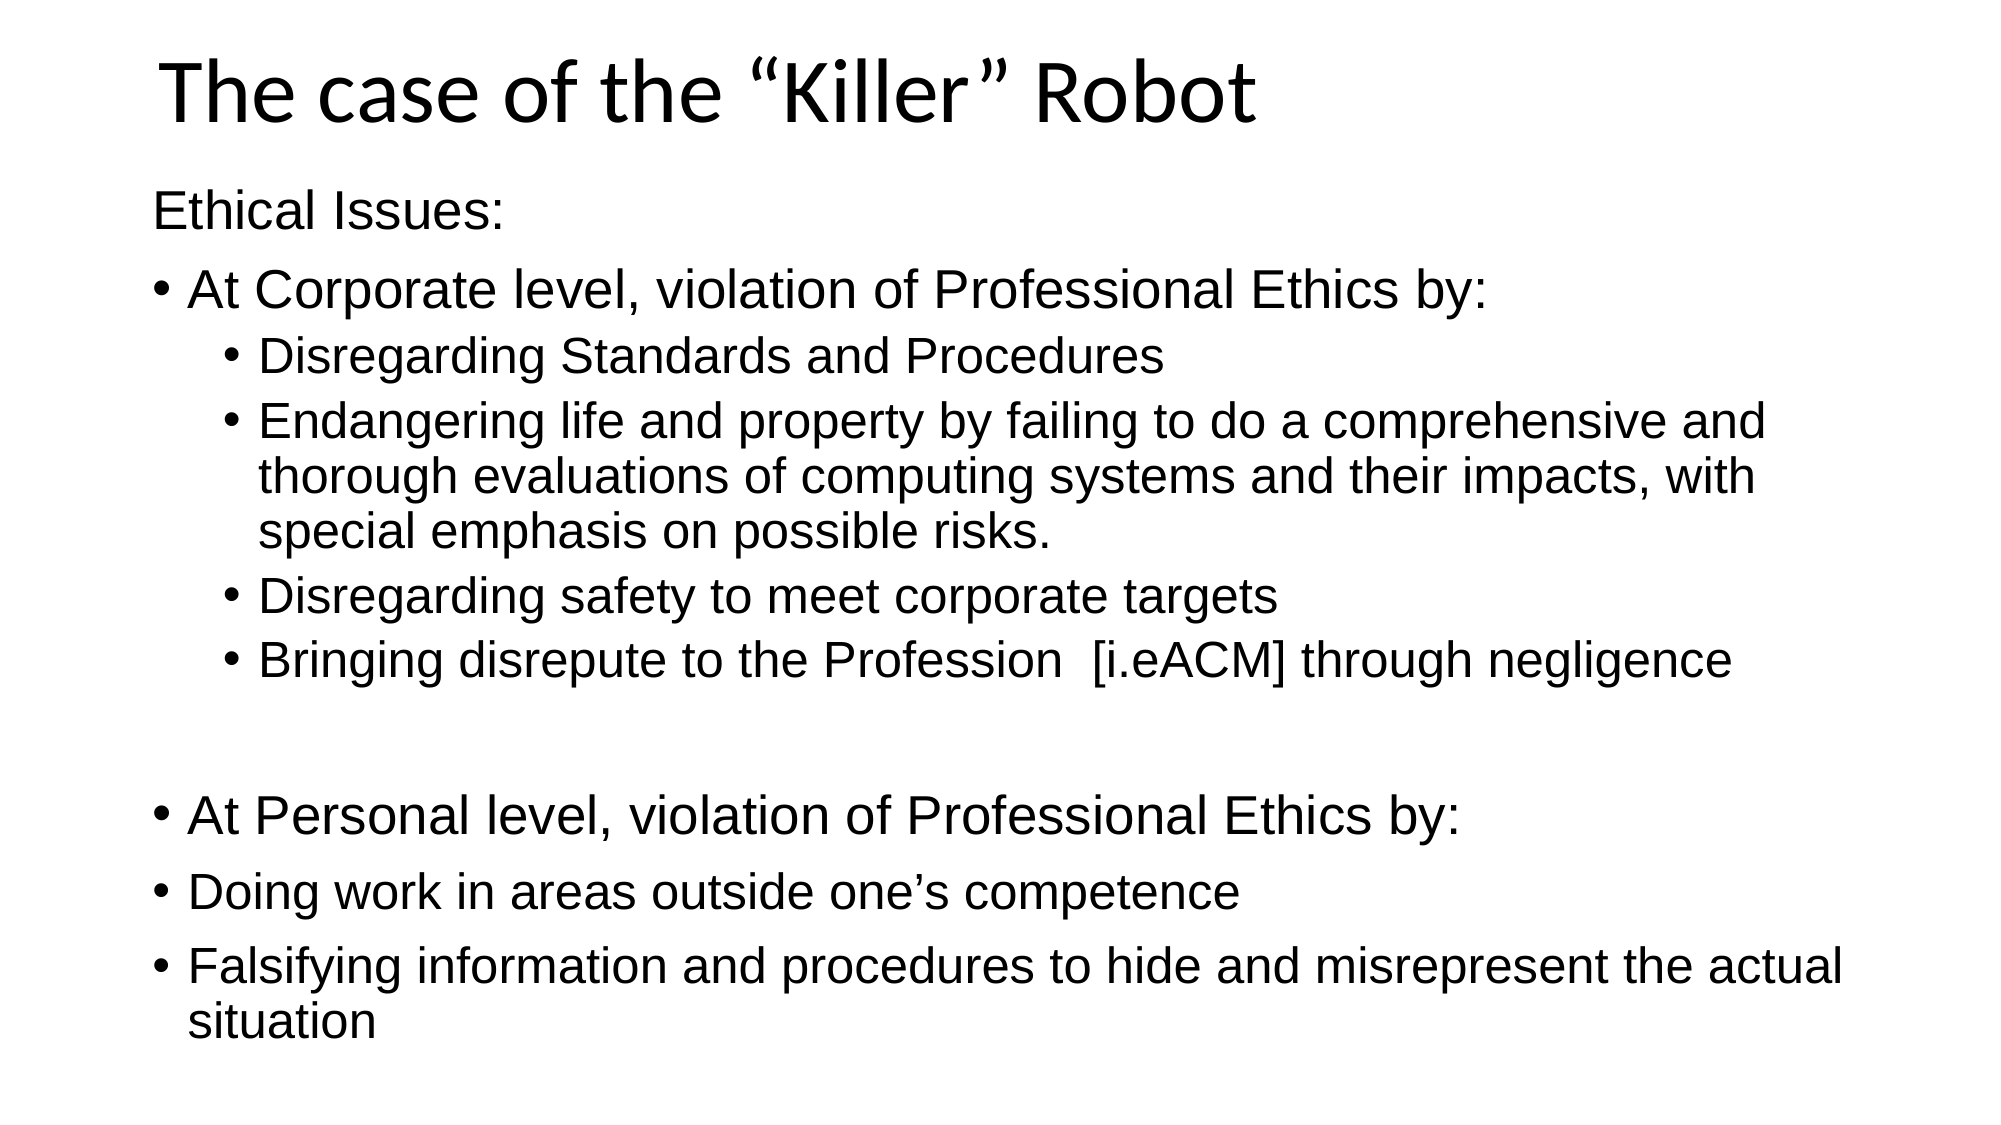

# The case of the “Killer” Robot
Ethical Issues:
At Corporate level, violation of Professional Ethics by:
Disregarding Standards and Procedures
Endangering life and property by failing to do a comprehensive and thorough evaluations of computing systems and their impacts, with special emphasis on possible risks.
Disregarding safety to meet corporate targets
Bringing disrepute to the Profession  [i.eACM] through negligence

At Personal level, violation of Professional Ethics by:
Doing work in areas outside one’s competence
Falsifying information and procedures to hide and misrepresent the actual situation